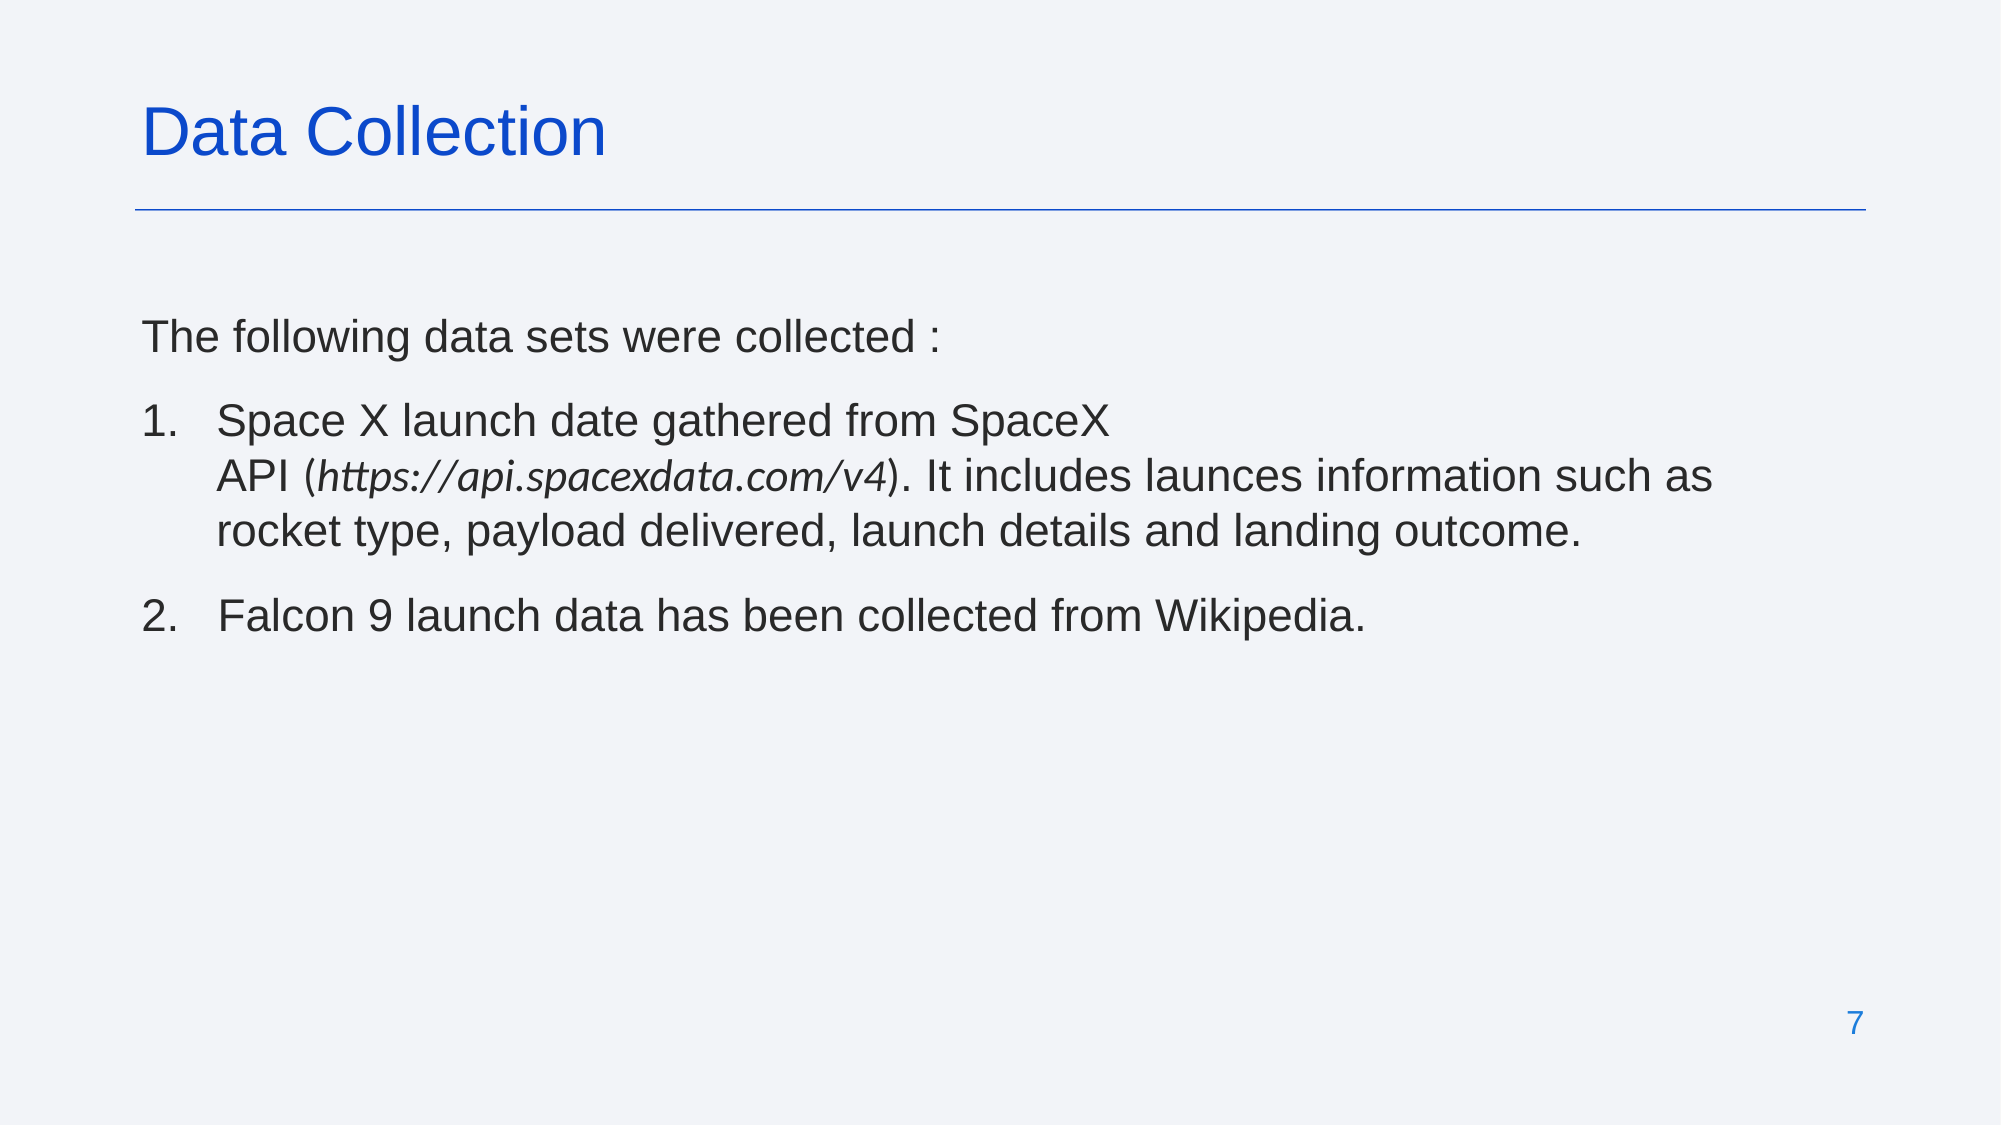

Data Collection
The following data sets were collected :
Space X launch date gathered from SpaceX API (https://api.spacexdata.com/v4). It includes launces information such as rocket type, payload delivered, launch details and landing outcome.
2.   Falcon 9 launch data has been collected from Wikipedia.

7